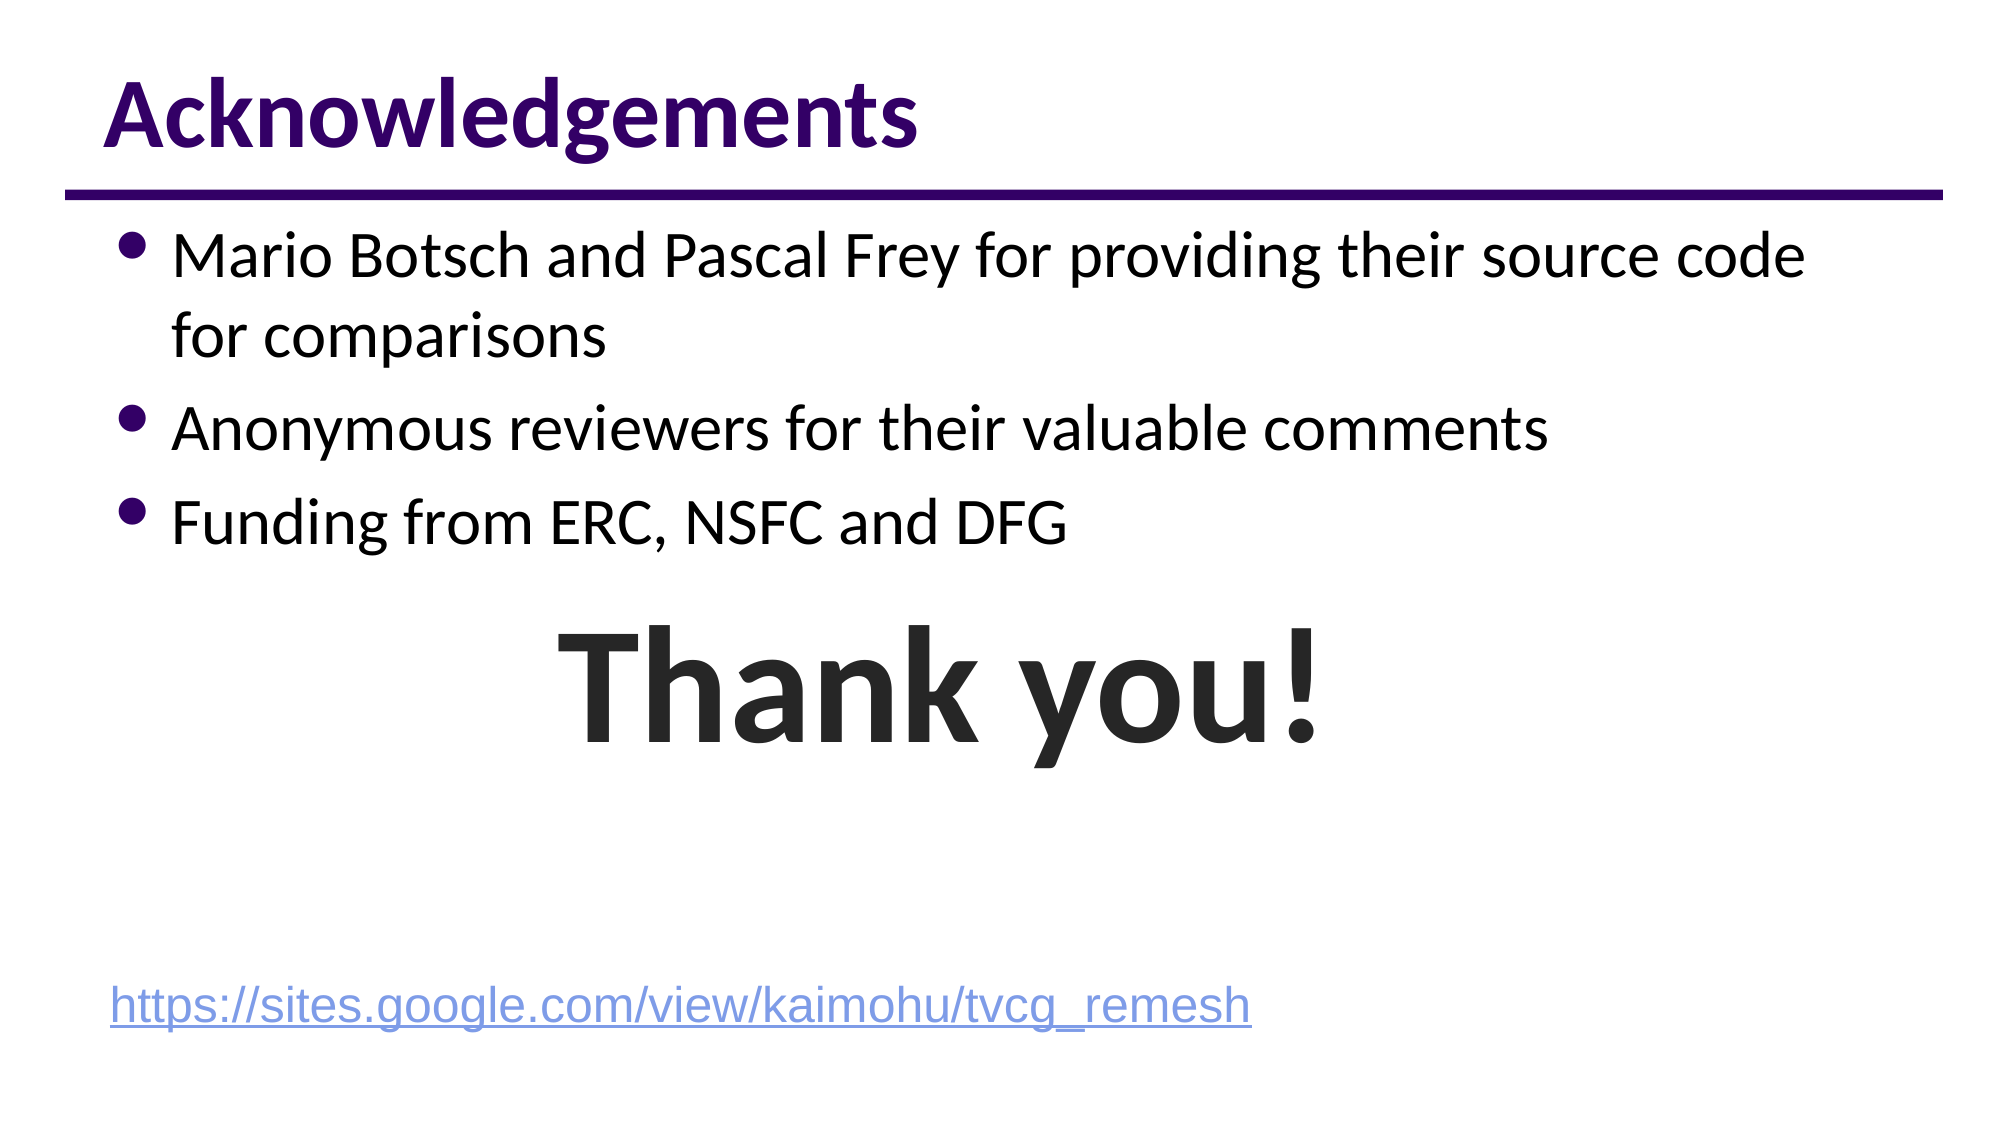

# Acknowledgements
Mario Botsch and Pascal Frey for providing their source code for comparisons
Anonymous reviewers for their valuable comments
Funding from ERC, NSFC and DFG

Thank you!

https://sites.google.com/view/kaimohu/tvcg_remesh